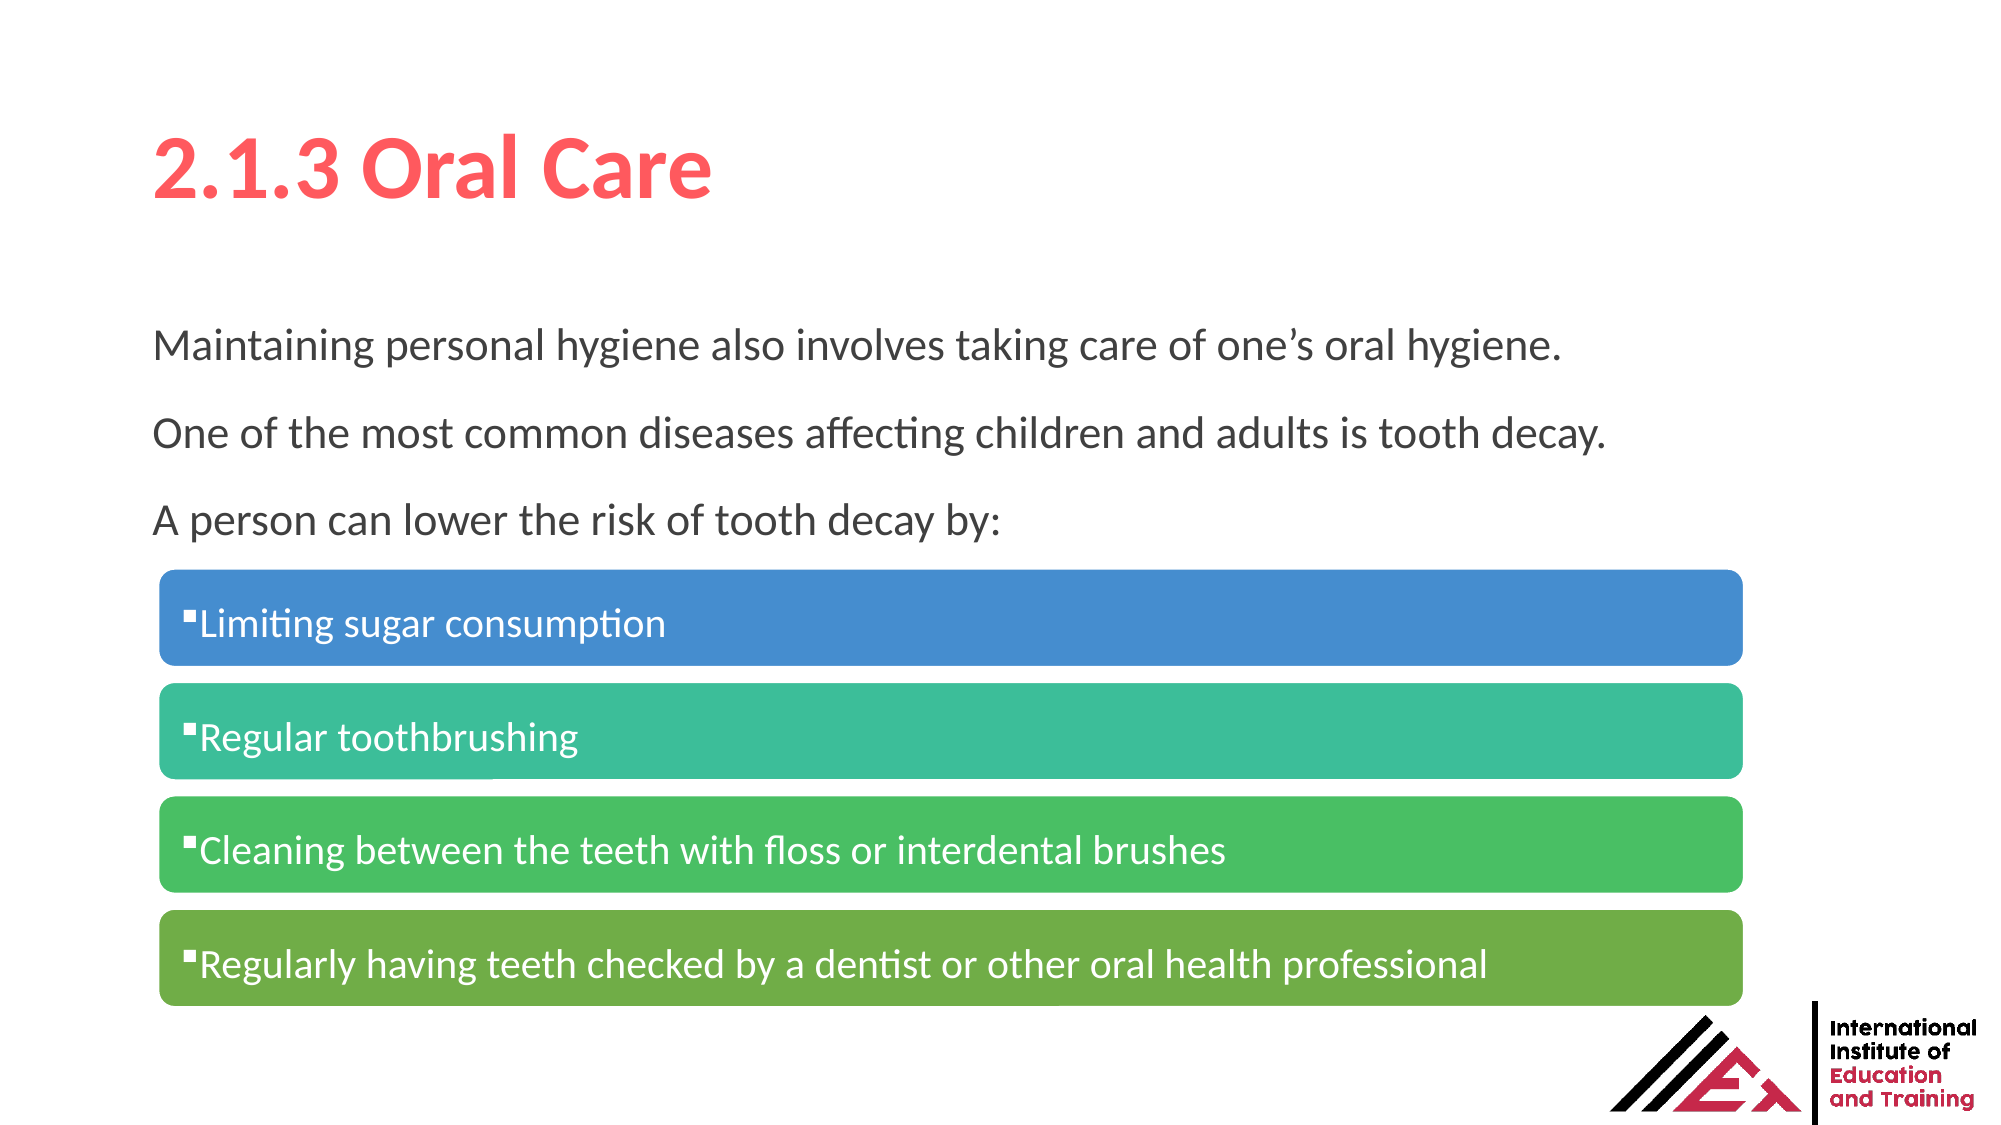

# 2.1.3 Oral Care
Maintaining personal hygiene also involves taking care of one’s oral hygiene.
One of the most common diseases affecting children and adults is tooth decay.
A person can lower the risk of tooth decay by:

Limiting sugar consumption
Regular toothbrushing
Cleaning between the teeth with floss or interdental brushes
Regularly having teeth checked by a dentist or other oral health professional